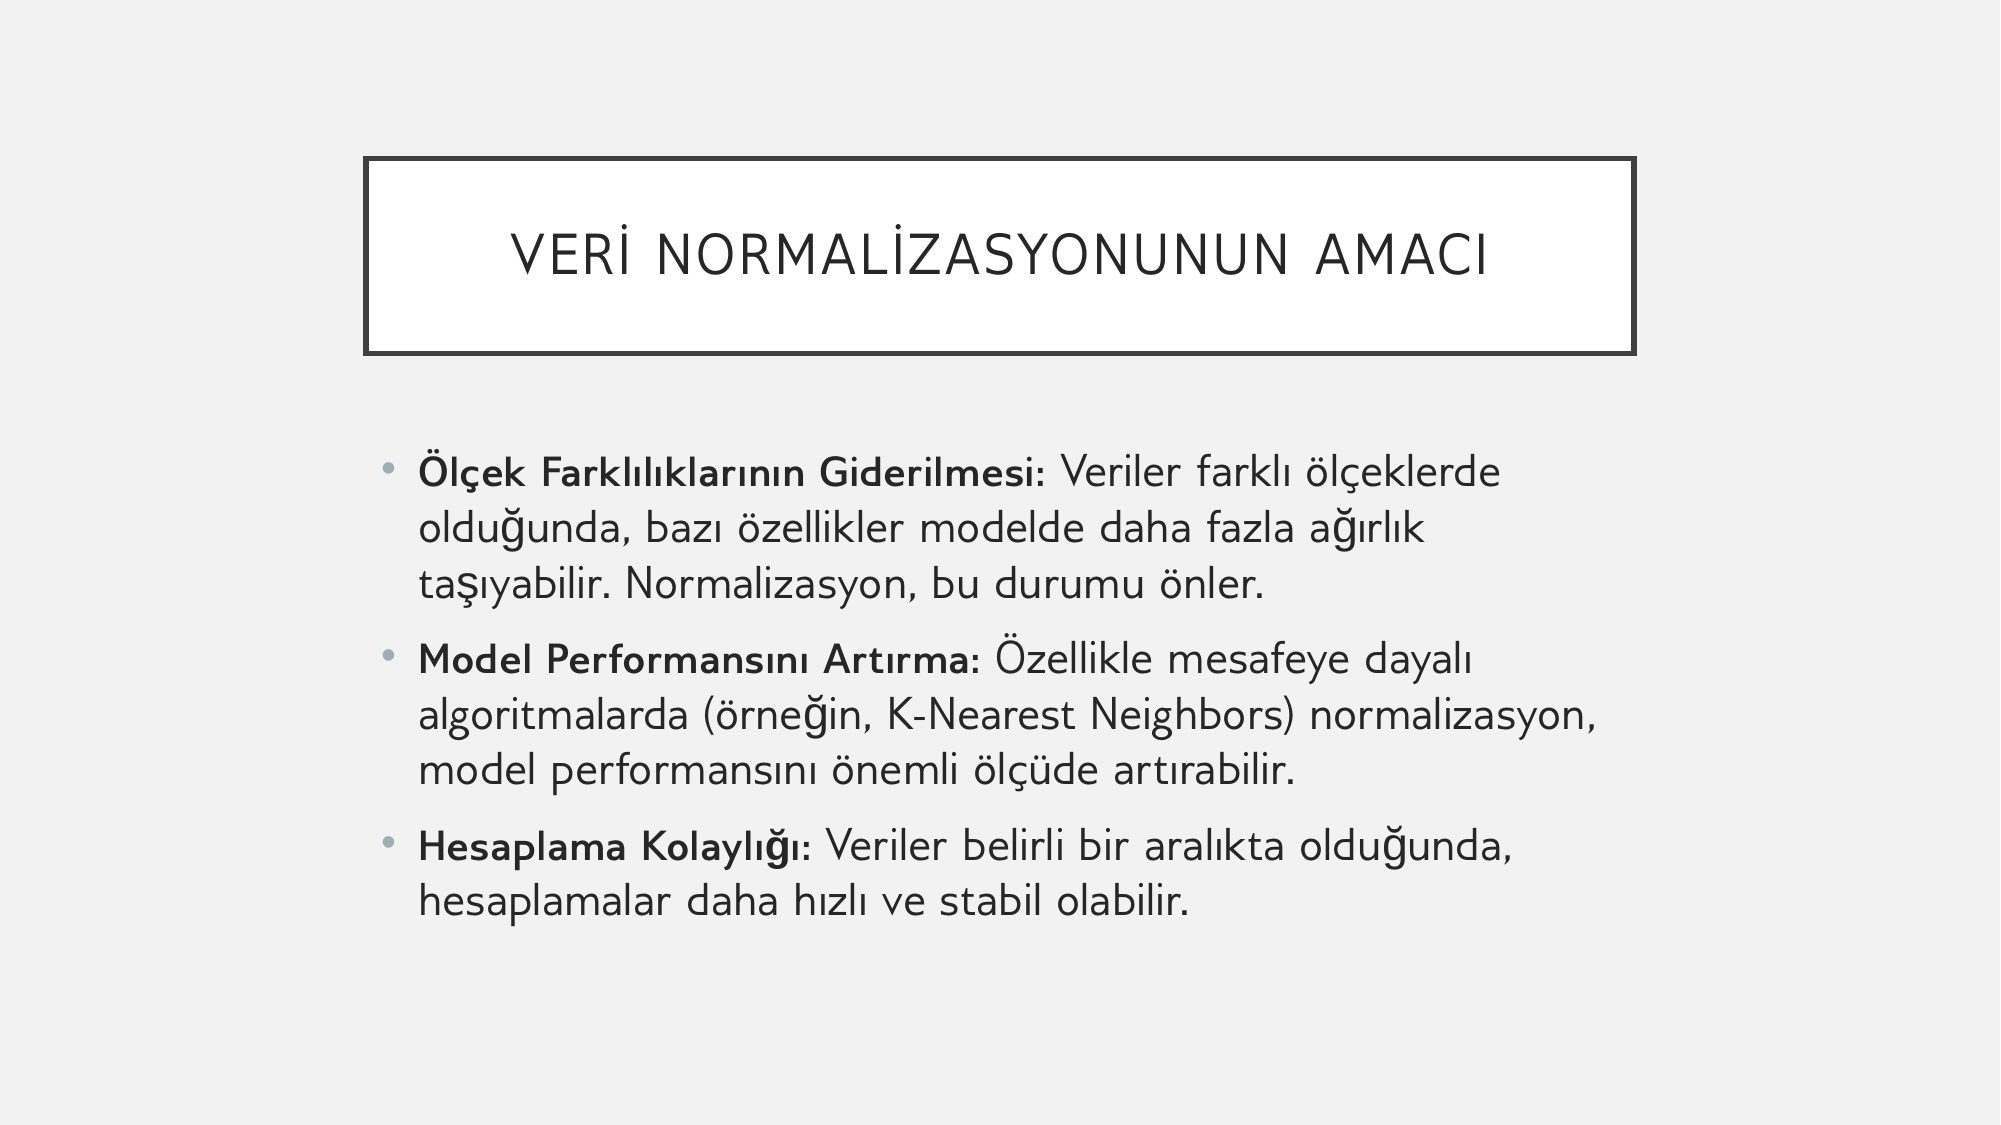

# Veri Normalizasyonunun Amacı
Ölçek Farklılıklarının Giderilmesi: Veriler farklı ölçeklerde olduğunda, bazı özellikler modelde daha fazla ağırlık taşıyabilir. Normalizasyon, bu durumu önler.
Model Performansını Artırma: Özellikle mesafeye dayalı algoritmalarda (örneğin, K-Nearest Neighbors) normalizasyon, model performansını önemli ölçüde artırabilir.
Hesaplama Kolaylığı: Veriler belirli bir aralıkta olduğunda, hesaplamalar daha hızlı ve stabil olabilir.